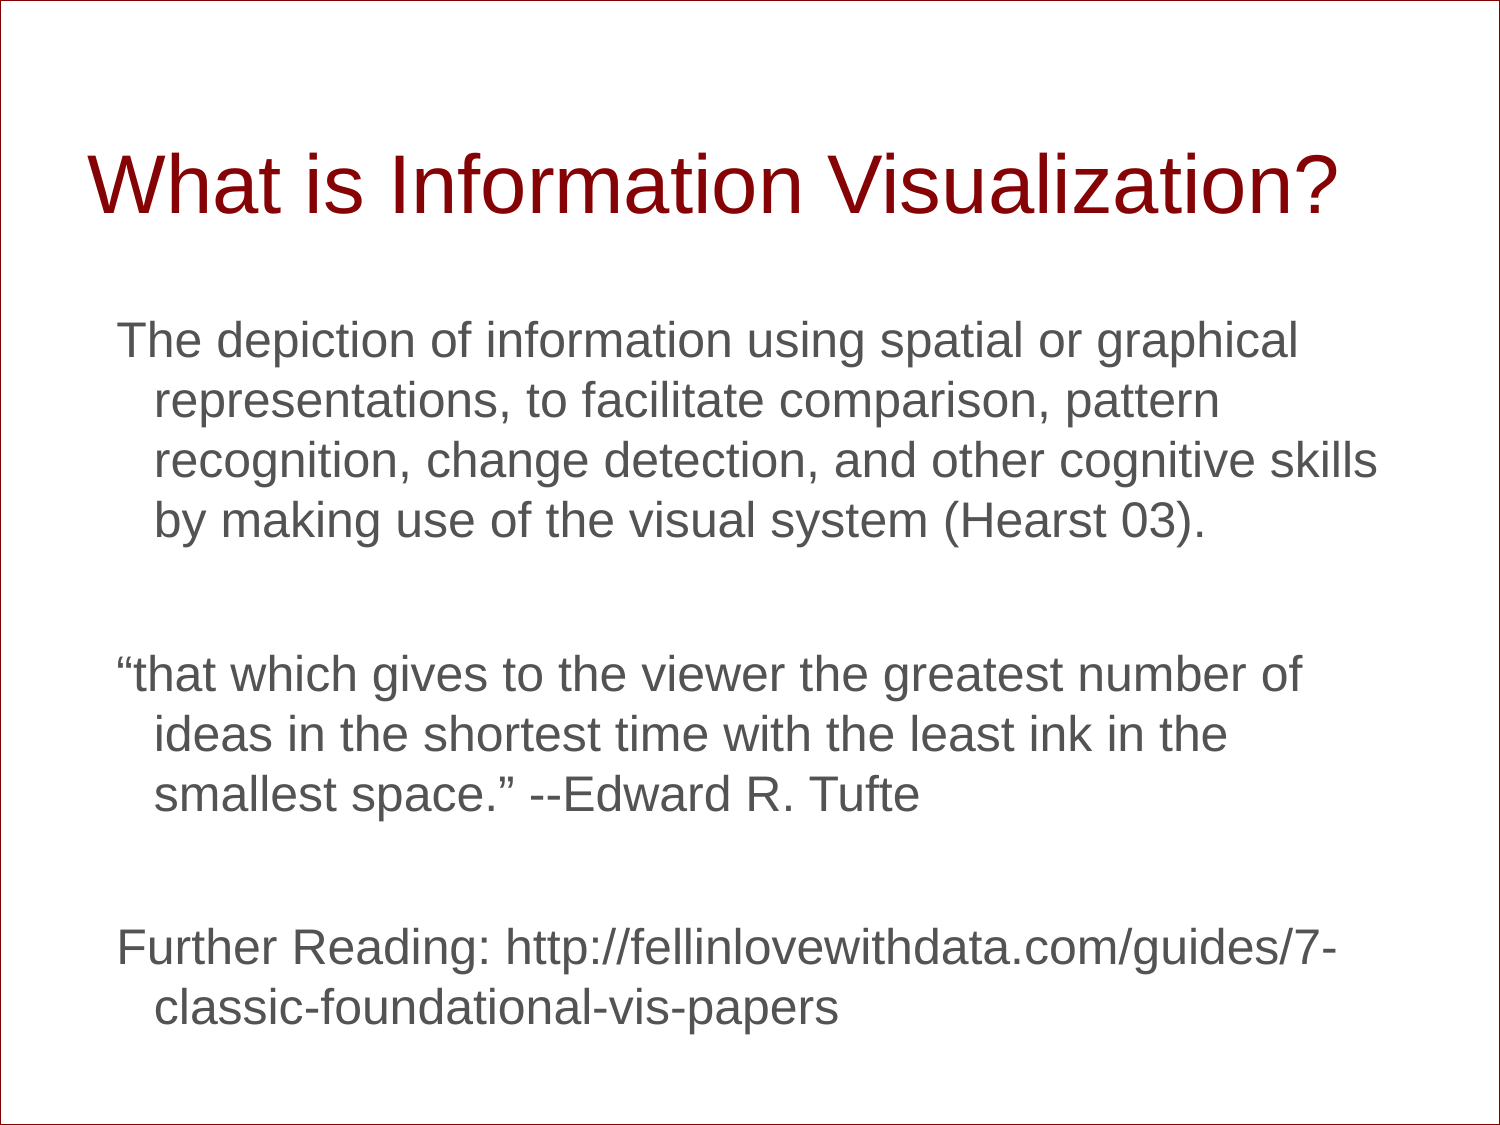

# What is Information Visualization?
The depiction of information using spatial or graphical representations, to facilitate comparison, pattern recognition, change detection, and other cognitive skills by making use of the visual system (Hearst 03).

“that which gives to the viewer the greatest number of ideas in the shortest time with the least ink in the smallest space.” --Edward R. Tufte

Further Reading: http://fellinlovewithdata.com/guides/7-classic-foundational-vis-papers